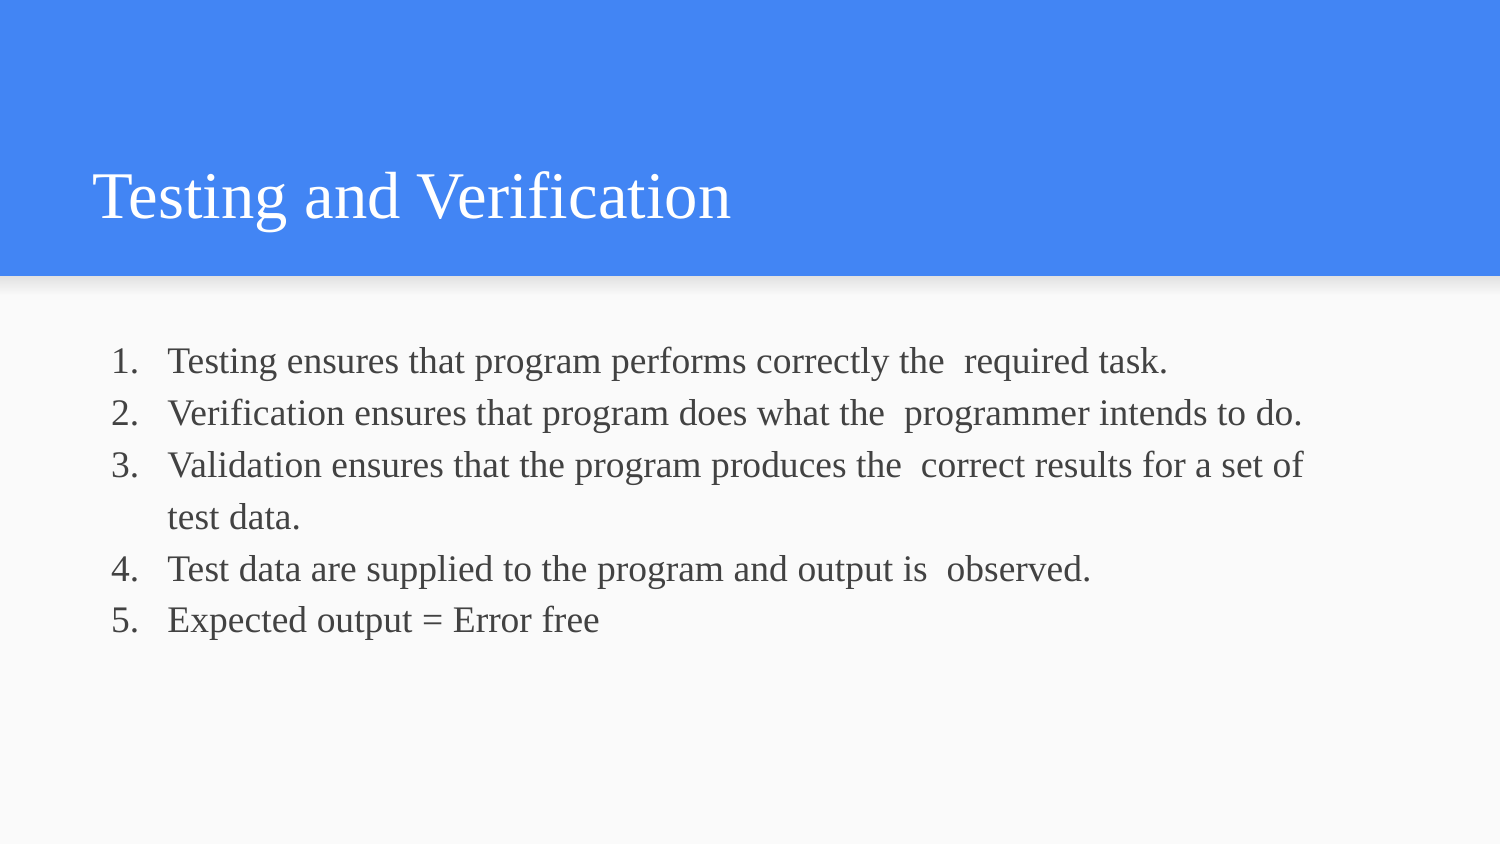

# Testing and Verification
Testing ensures that program performs correctly the  required task.
Verification ensures that program does what the  programmer intends to do.
Validation ensures that the program produces the  correct results for a set of test data.
Test data are supplied to the program and output is  observed.
Expected output = Error free